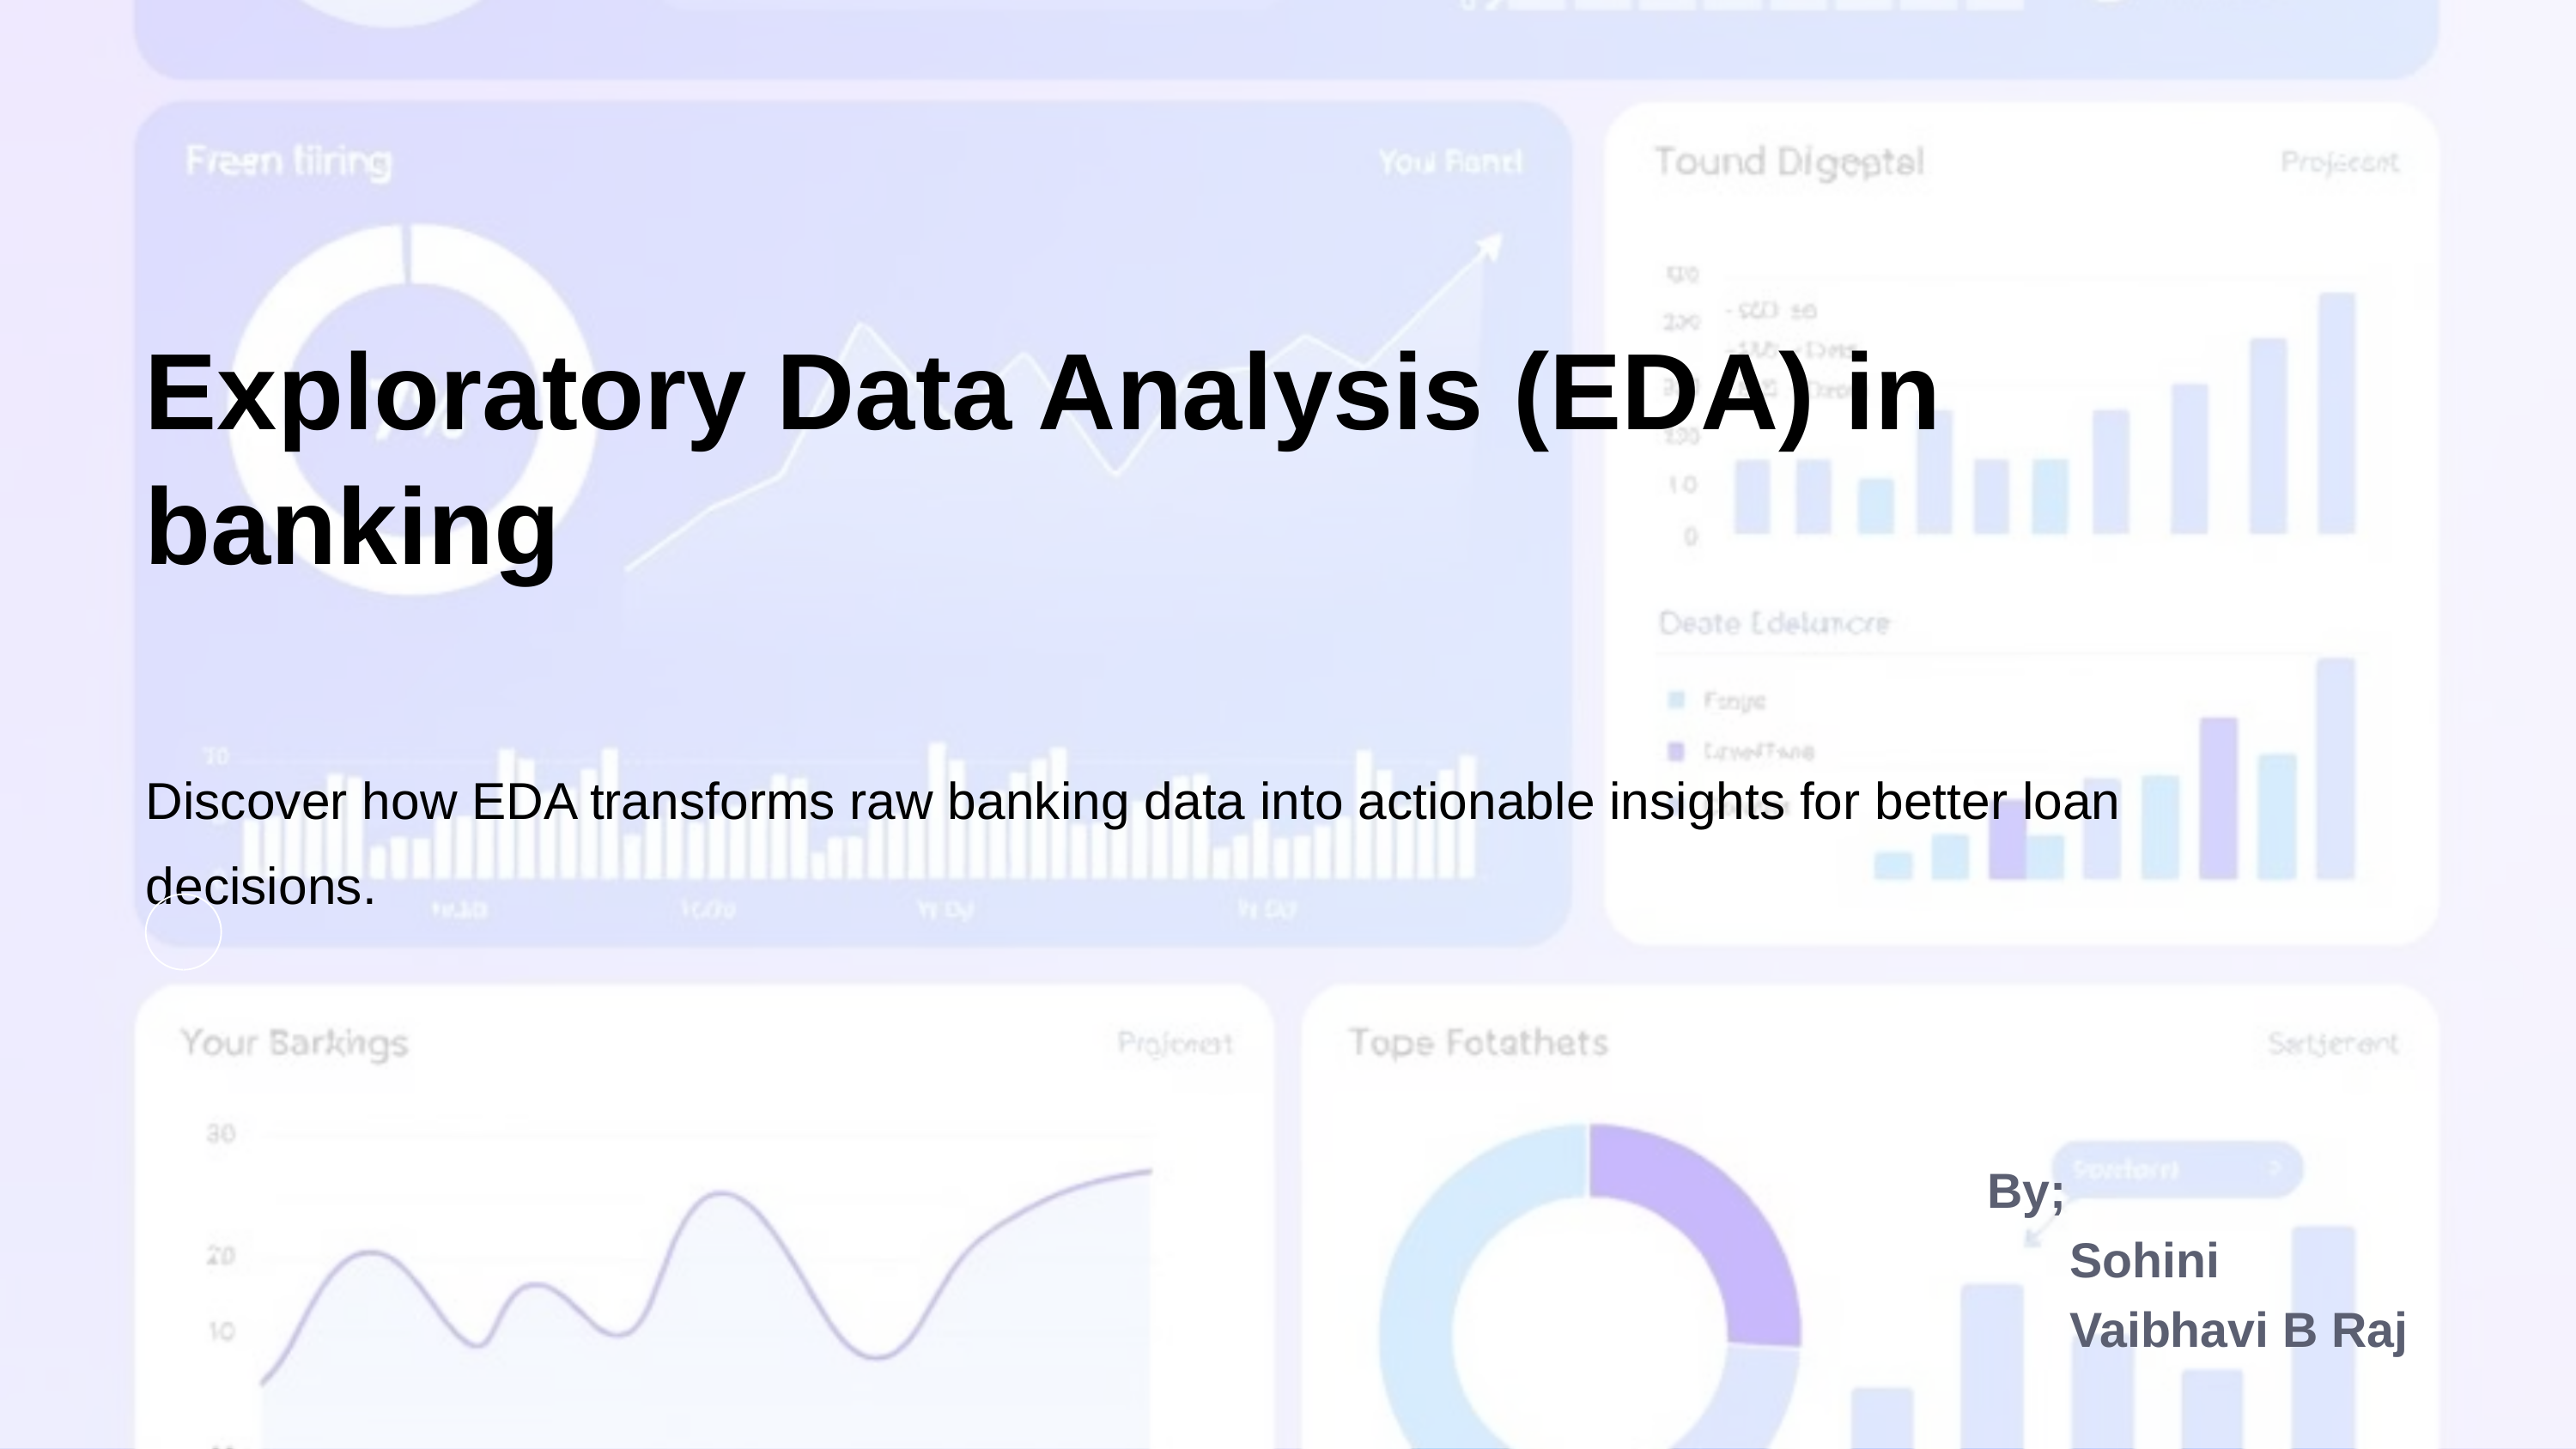

Exploratory Data Analysis (EDA) in banking

Discover how EDA transforms raw banking data into actionable insights for better loan decisions.

By;
      Sohini
      Vaibhavi B Raj